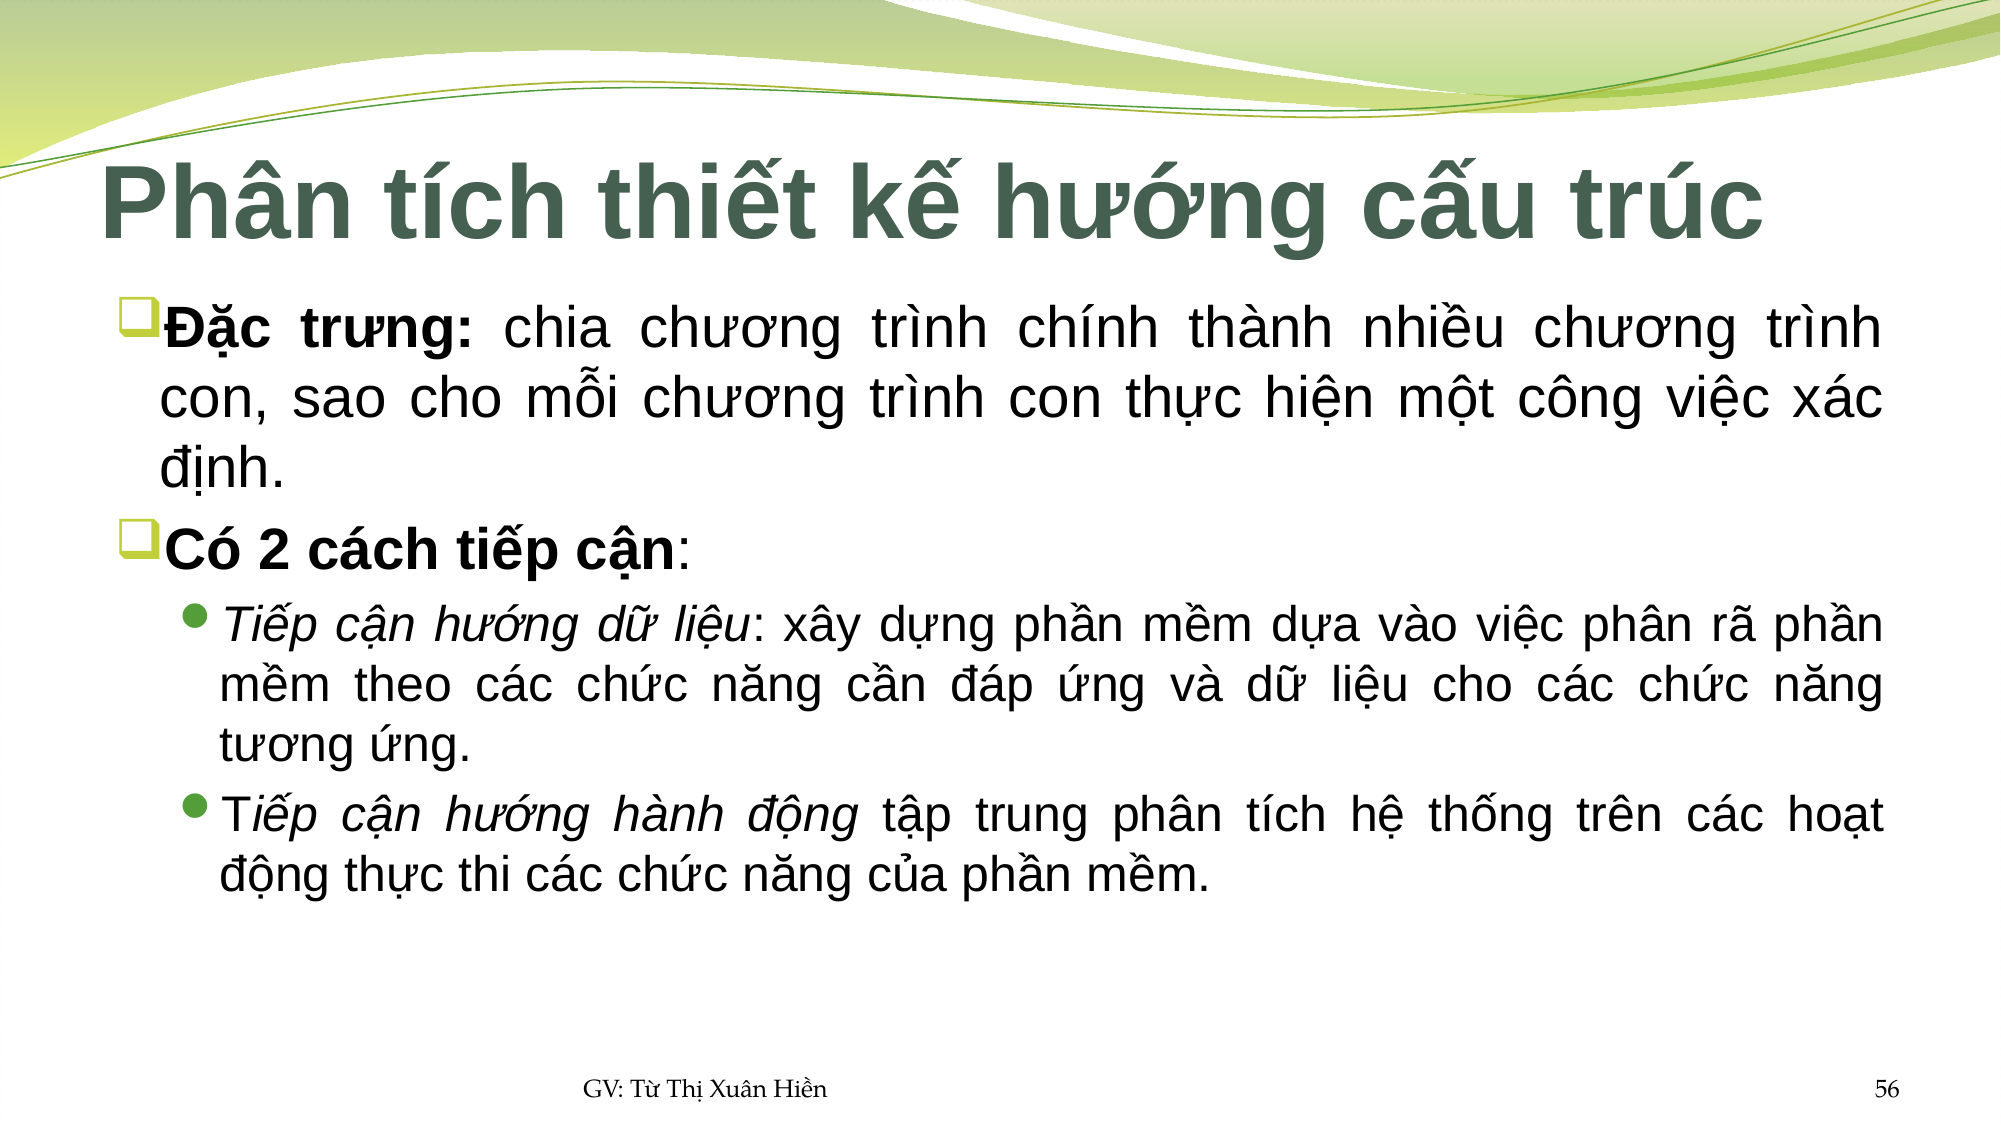

# Phân tích thiết kế hướng cấu trúc
Đặc trưng: chia chương trình chính thành nhiều chương trình con, sao cho mỗi chương trình con thực hiện một công việc xác định.
Có 2 cách tiếp cận:
Tiếp cận hướng dữ liệu: xây dựng phần mềm dựa vào việc phân rã phần mềm theo các chức năng cần đáp ứng và dữ liệu cho các chức năng tương ứng.
Tiếp cận hướng hành động tập trung phân tích hệ thống trên các hoạt động thực thi các chức năng của phần mềm.

GV: Từ Thị Xuân Hiền
56